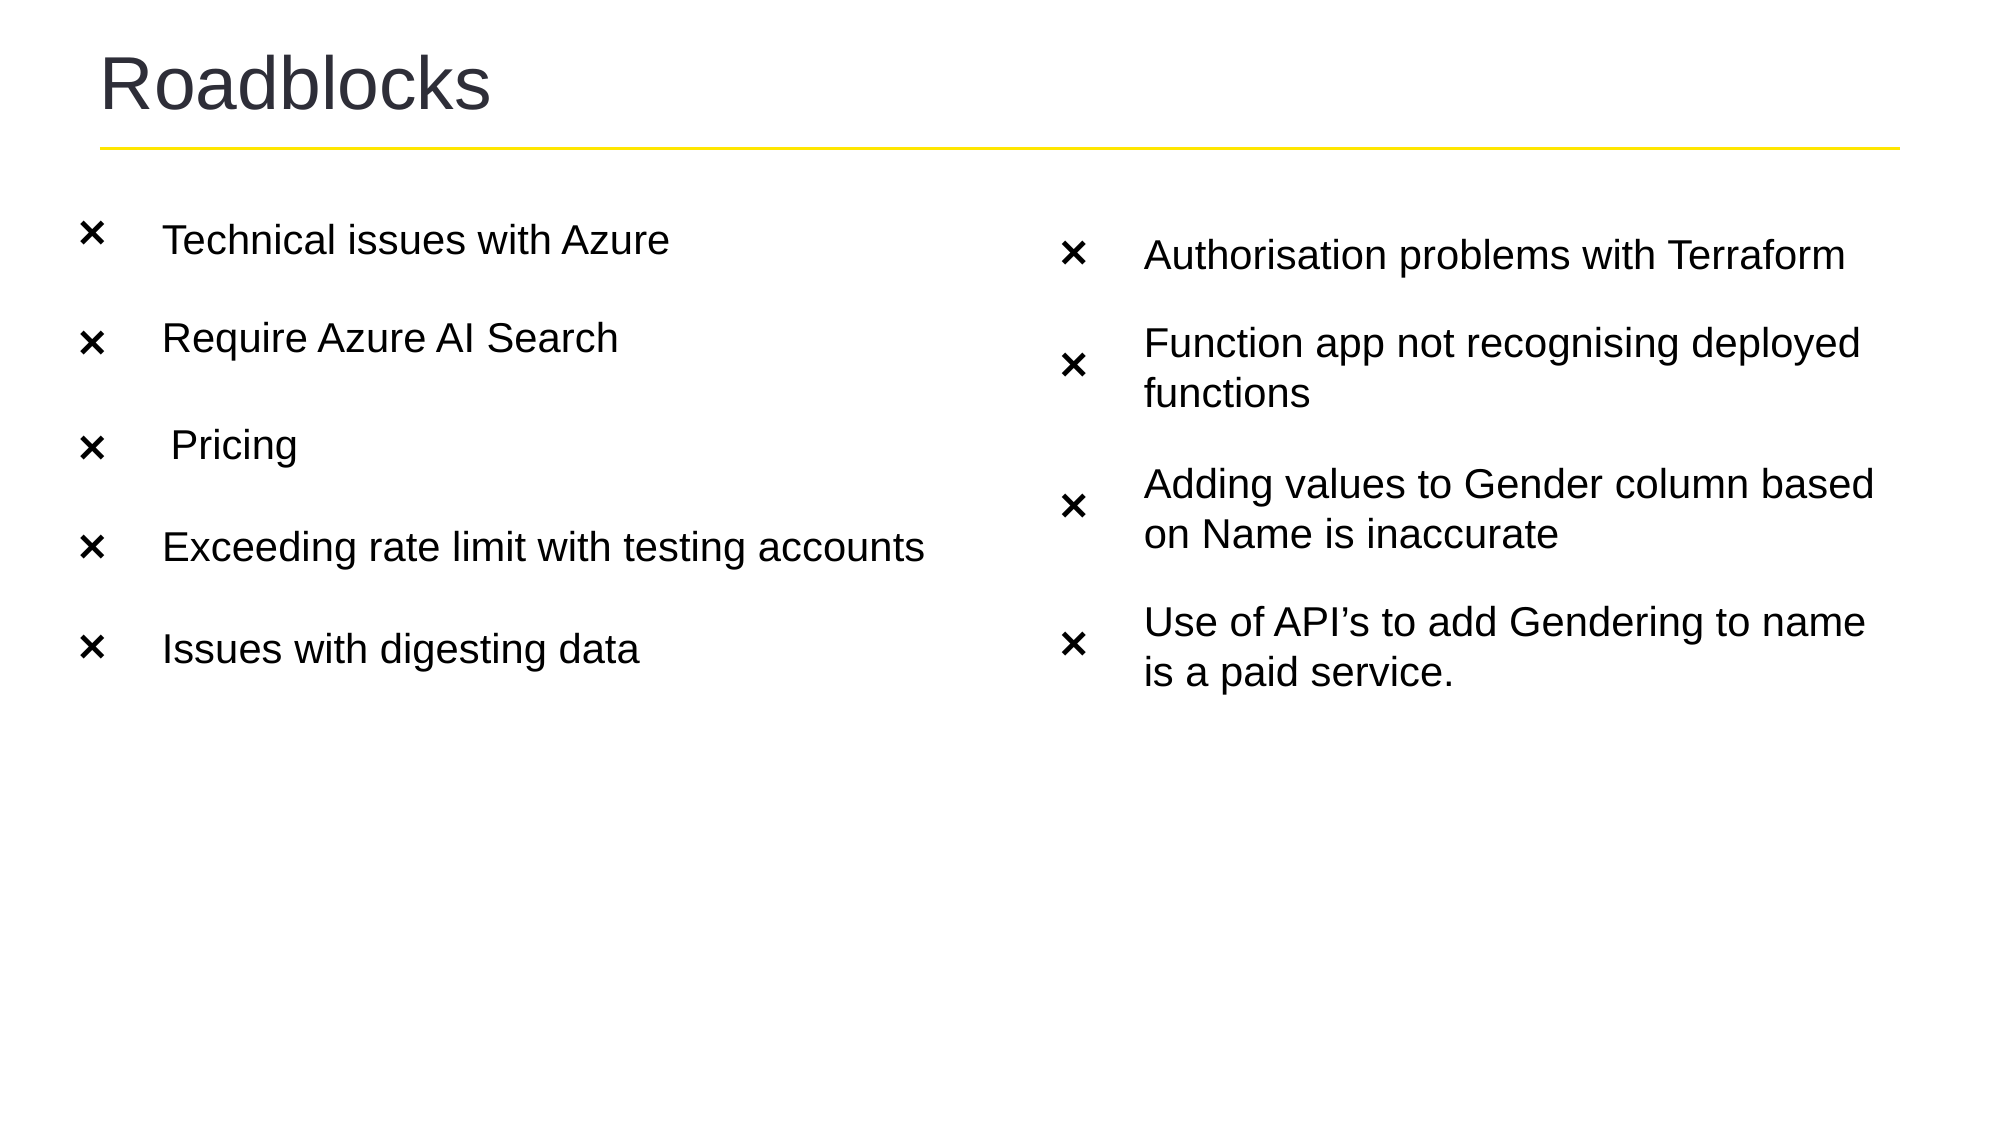

# Roadblocks
❌
Technical issues with Azure
❌
Authorisation problems with Terraform
Require Azure AI Search
Function app not recognising deployed
functions
❌
❌
Pricing
❌
Adding values to Gender column based on Name is inaccurate
❌
❌
Exceeding rate limit with testing accounts
Use of API’s to add Gendering to name is a paid service.
❌
❌
Issues with digesting data